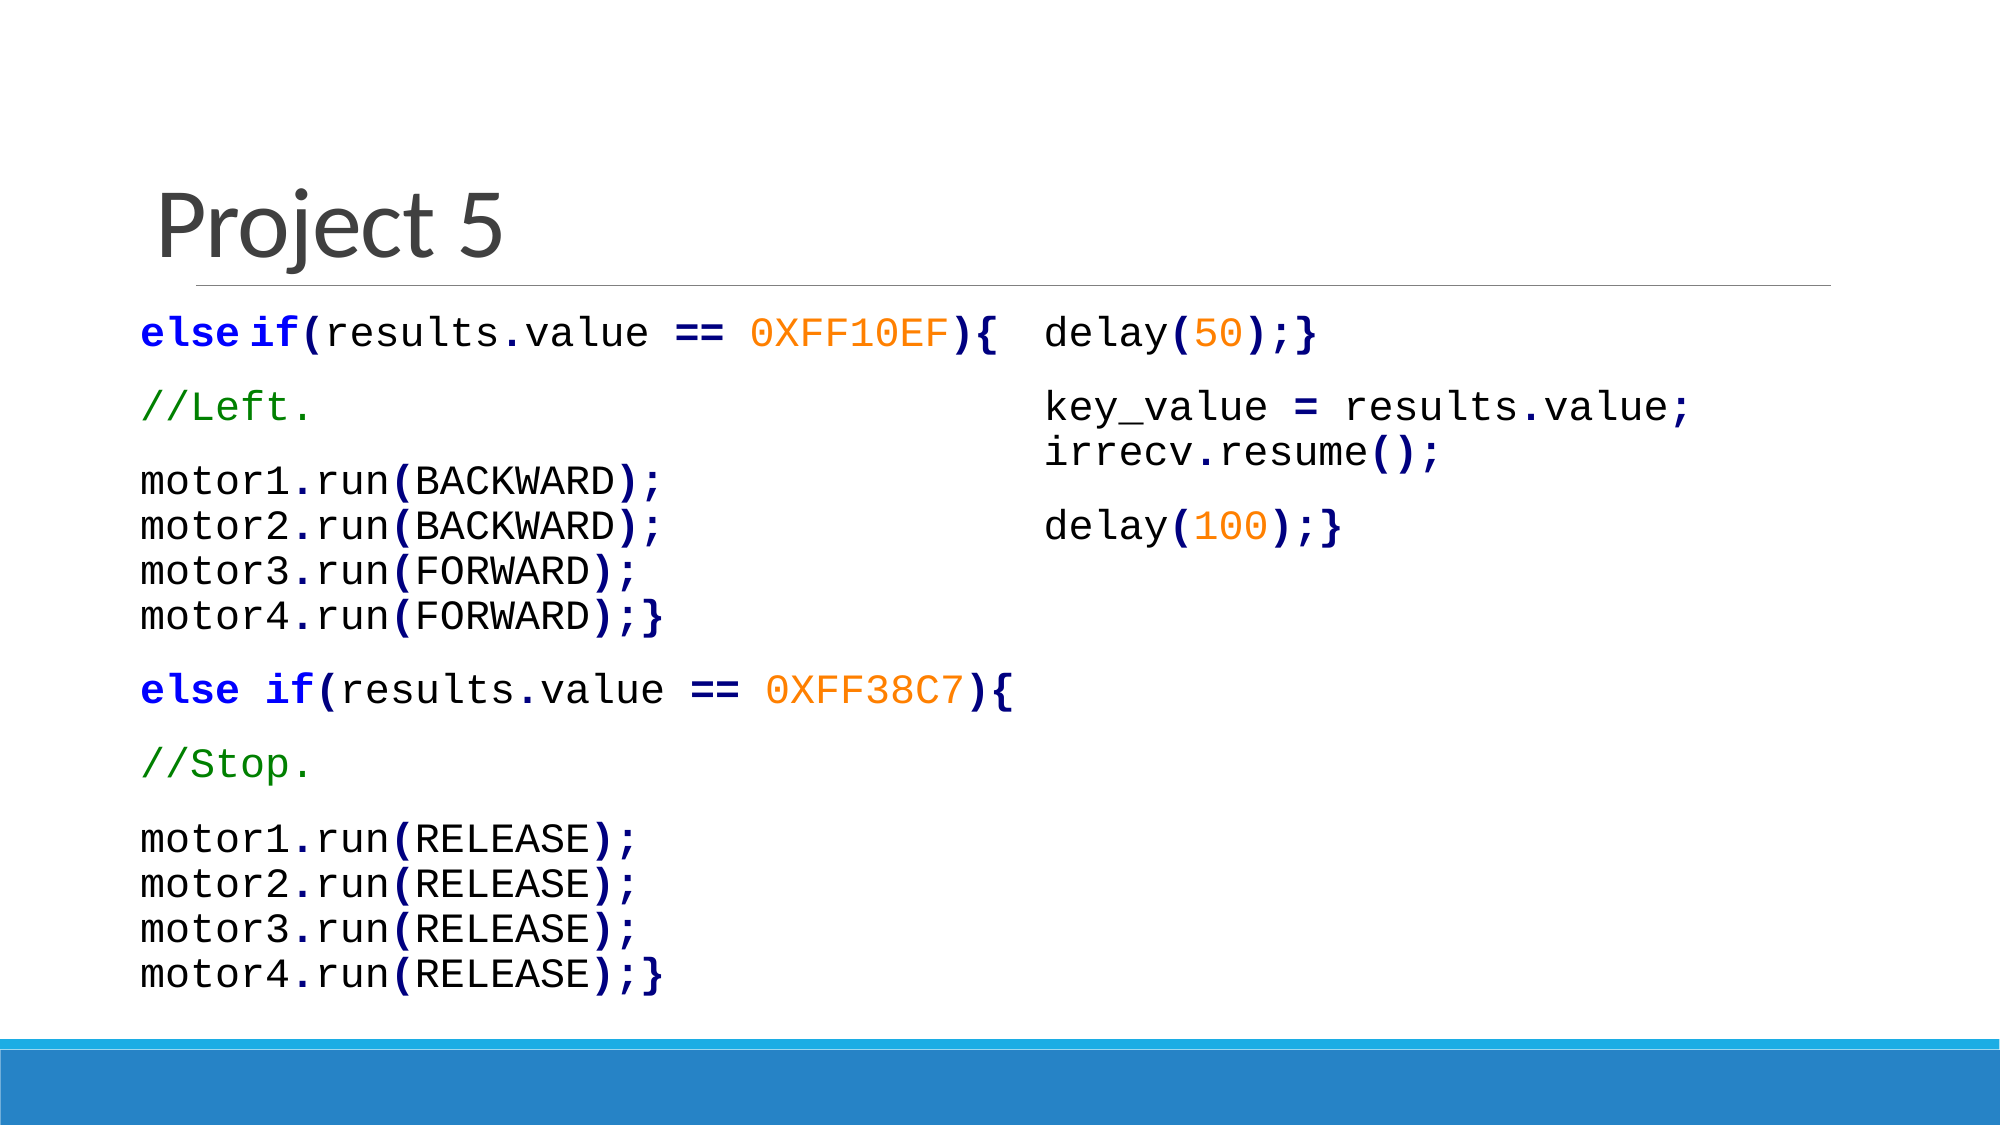

# Project 5
else if(results.value == 0XFF10EF){
//Left.
motor1.run(BACKWARD); motor2.run(BACKWARD); motor3.run(FORWARD); motor4.run(FORWARD);}
else if(results.value == 0XFF38C7){
//Stop.
motor1.run(RELEASE); motor2.run(RELEASE); motor3.run(RELEASE); motor4.run(RELEASE);}
delay(50);}
key_value = results.value; irrecv.resume();
delay(100);}